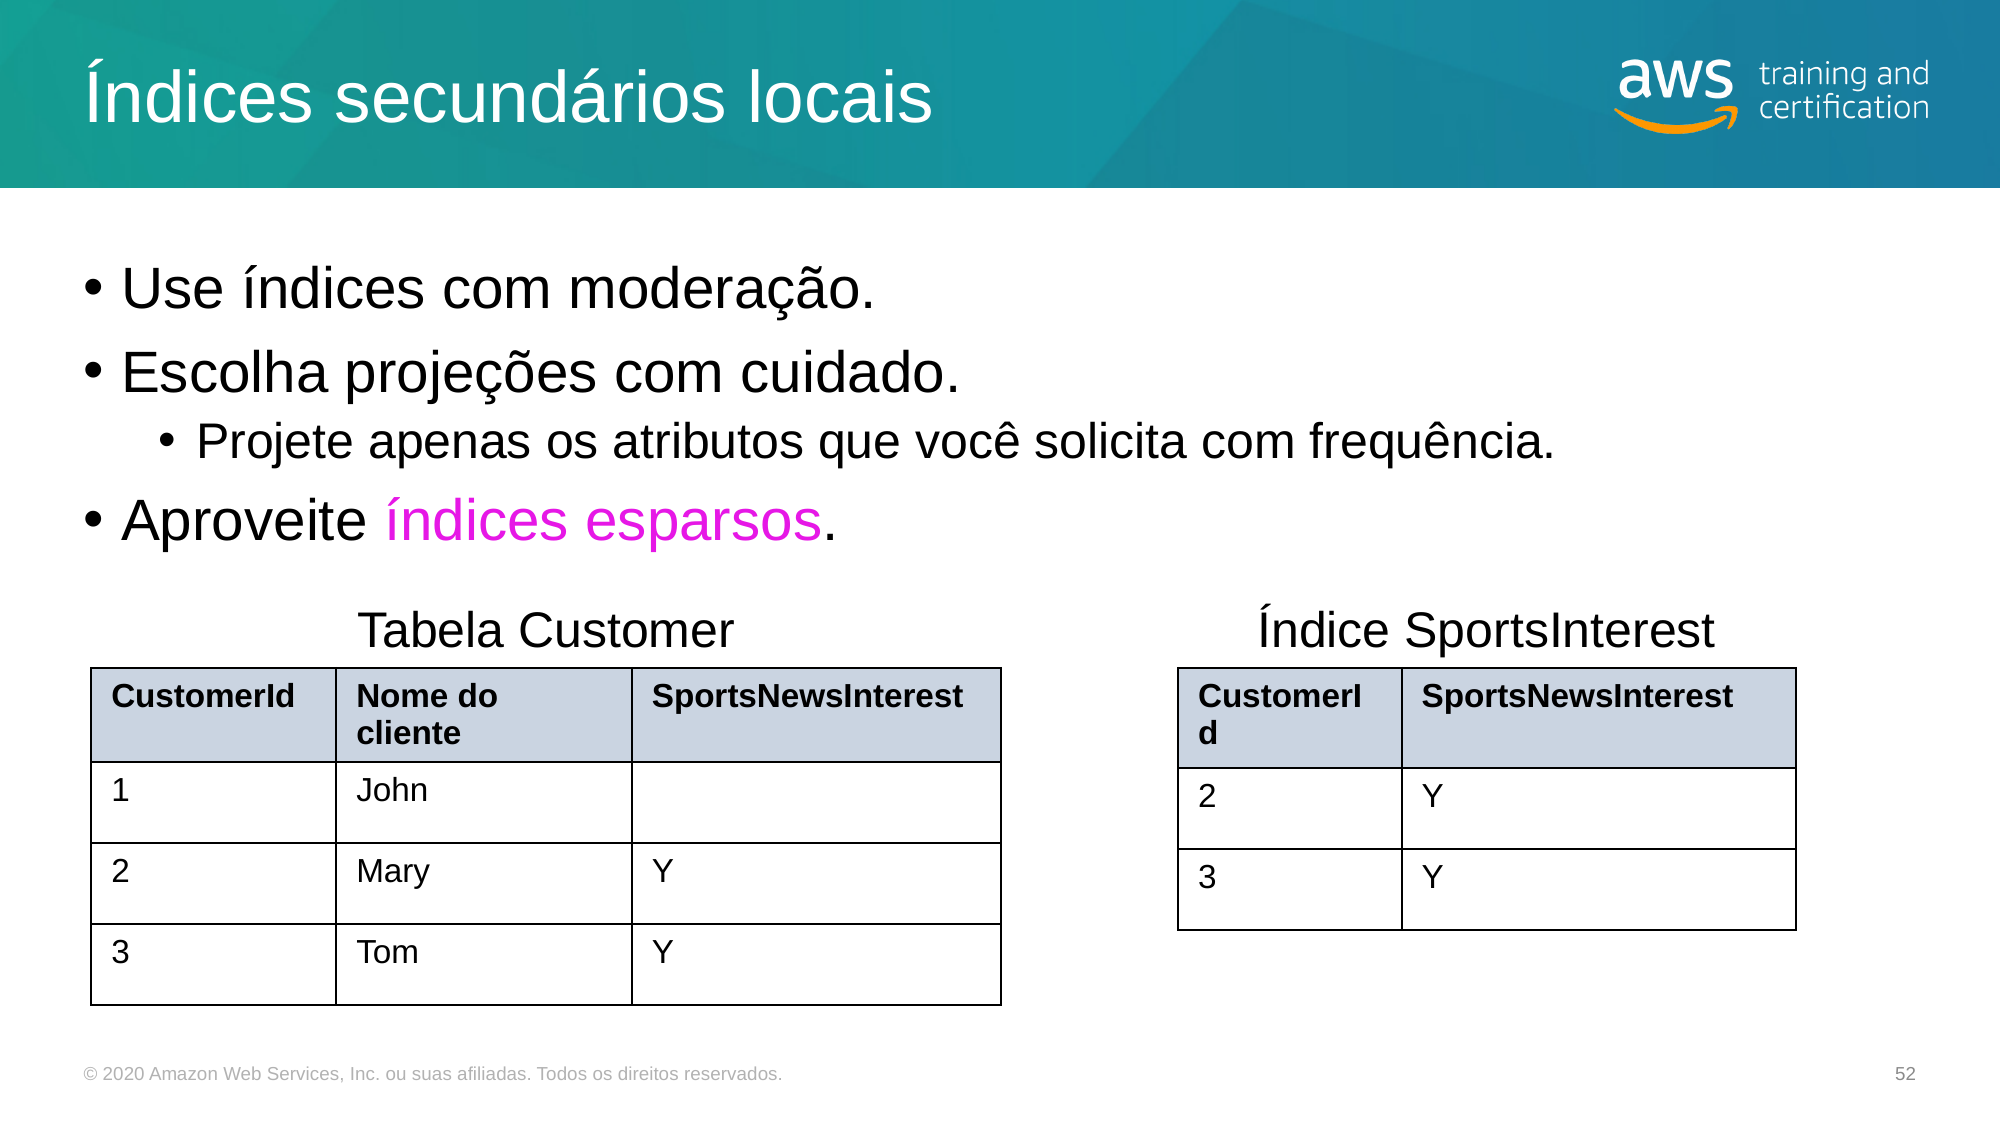

# Índices secundários locais
Use índices com moderação.
Escolha projeções com cuidado.
Projete apenas os atributos que você solicita com frequência.
Aproveite índices esparsos.
Tabela Customer
Índice SportsInterest
| CustomerId | Nome do cliente | SportsNewsInterest |
| --- | --- | --- |
| 1 | John |  |
| 2 | Mary | Y |
| 3 | Tom | Y |
| CustomerId | SportsNewsInterest |
| --- | --- |
| 2 | Y |
| 3 | Y |
© 2020 Amazon Web Services, Inc. ou suas afiliadas. Todos os direitos reservados.
52